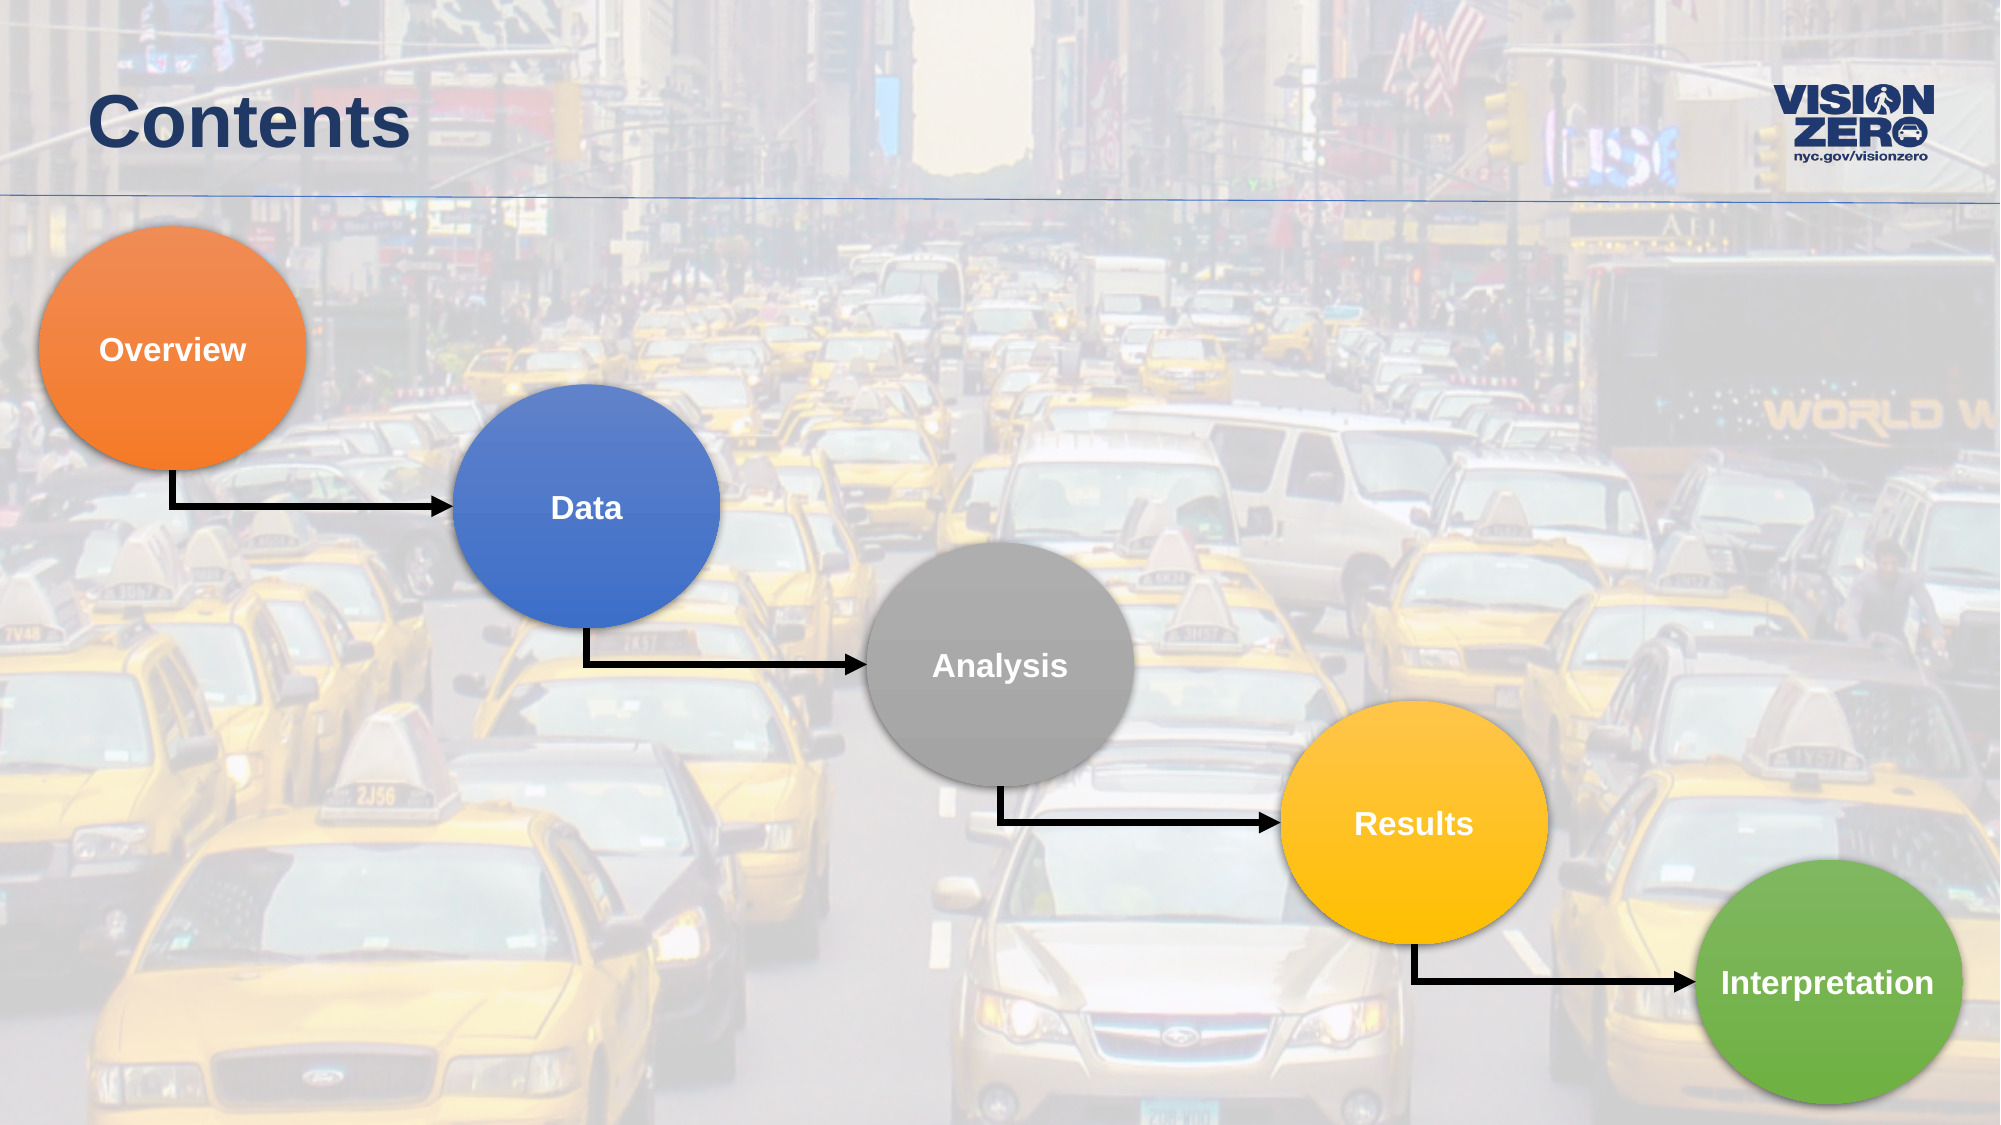

# Contents
Overview
Data
Analysis
Results

Interpretation